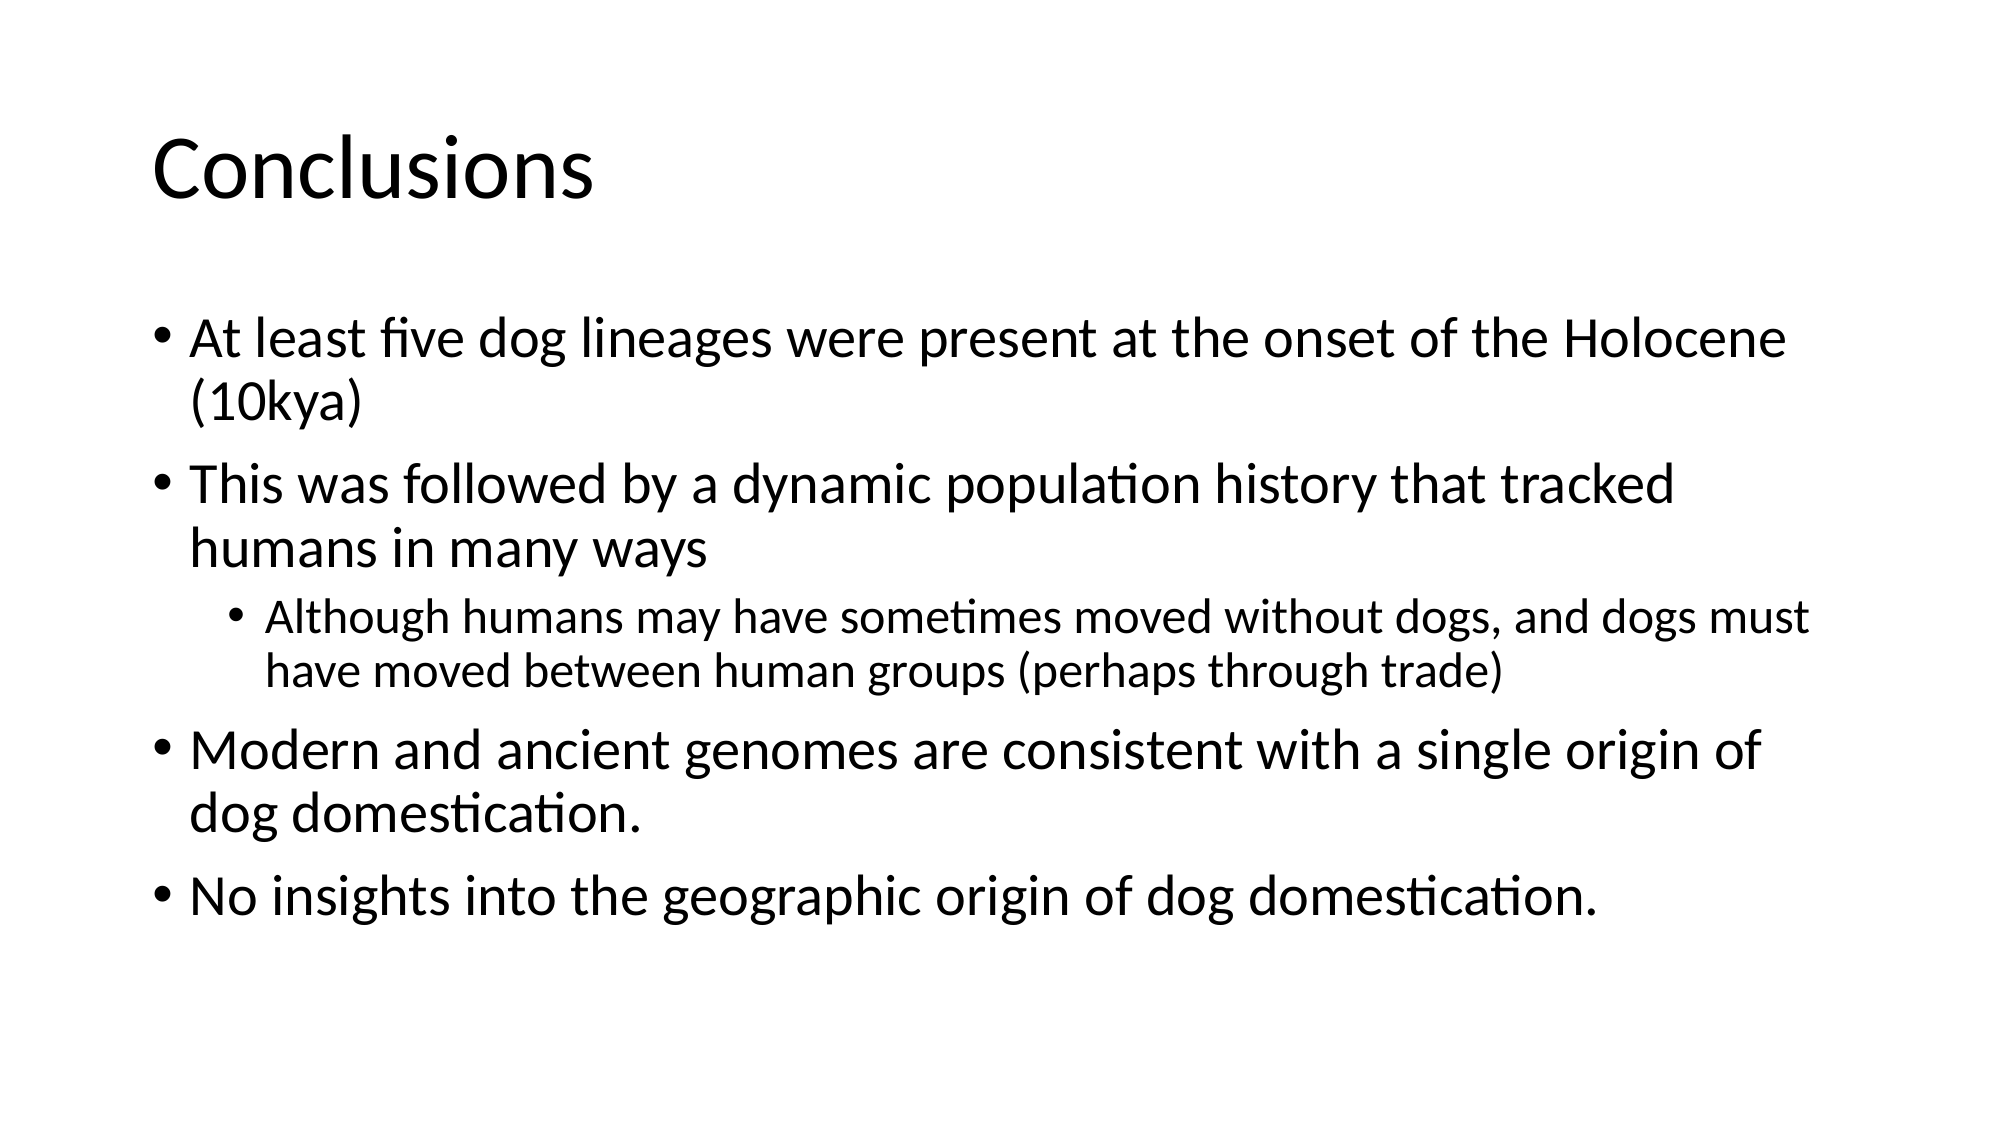

# Conclusions
At least five dog lineages were present at the onset of the Holocene (10kya)
This was followed by a dynamic population history that tracked humans in many ways
Although humans may have sometimes moved without dogs, and dogs must have moved between human groups (perhaps through trade)
Modern and ancient genomes are consistent with a single origin of dog domestication.
No insights into the geographic origin of dog domestication.